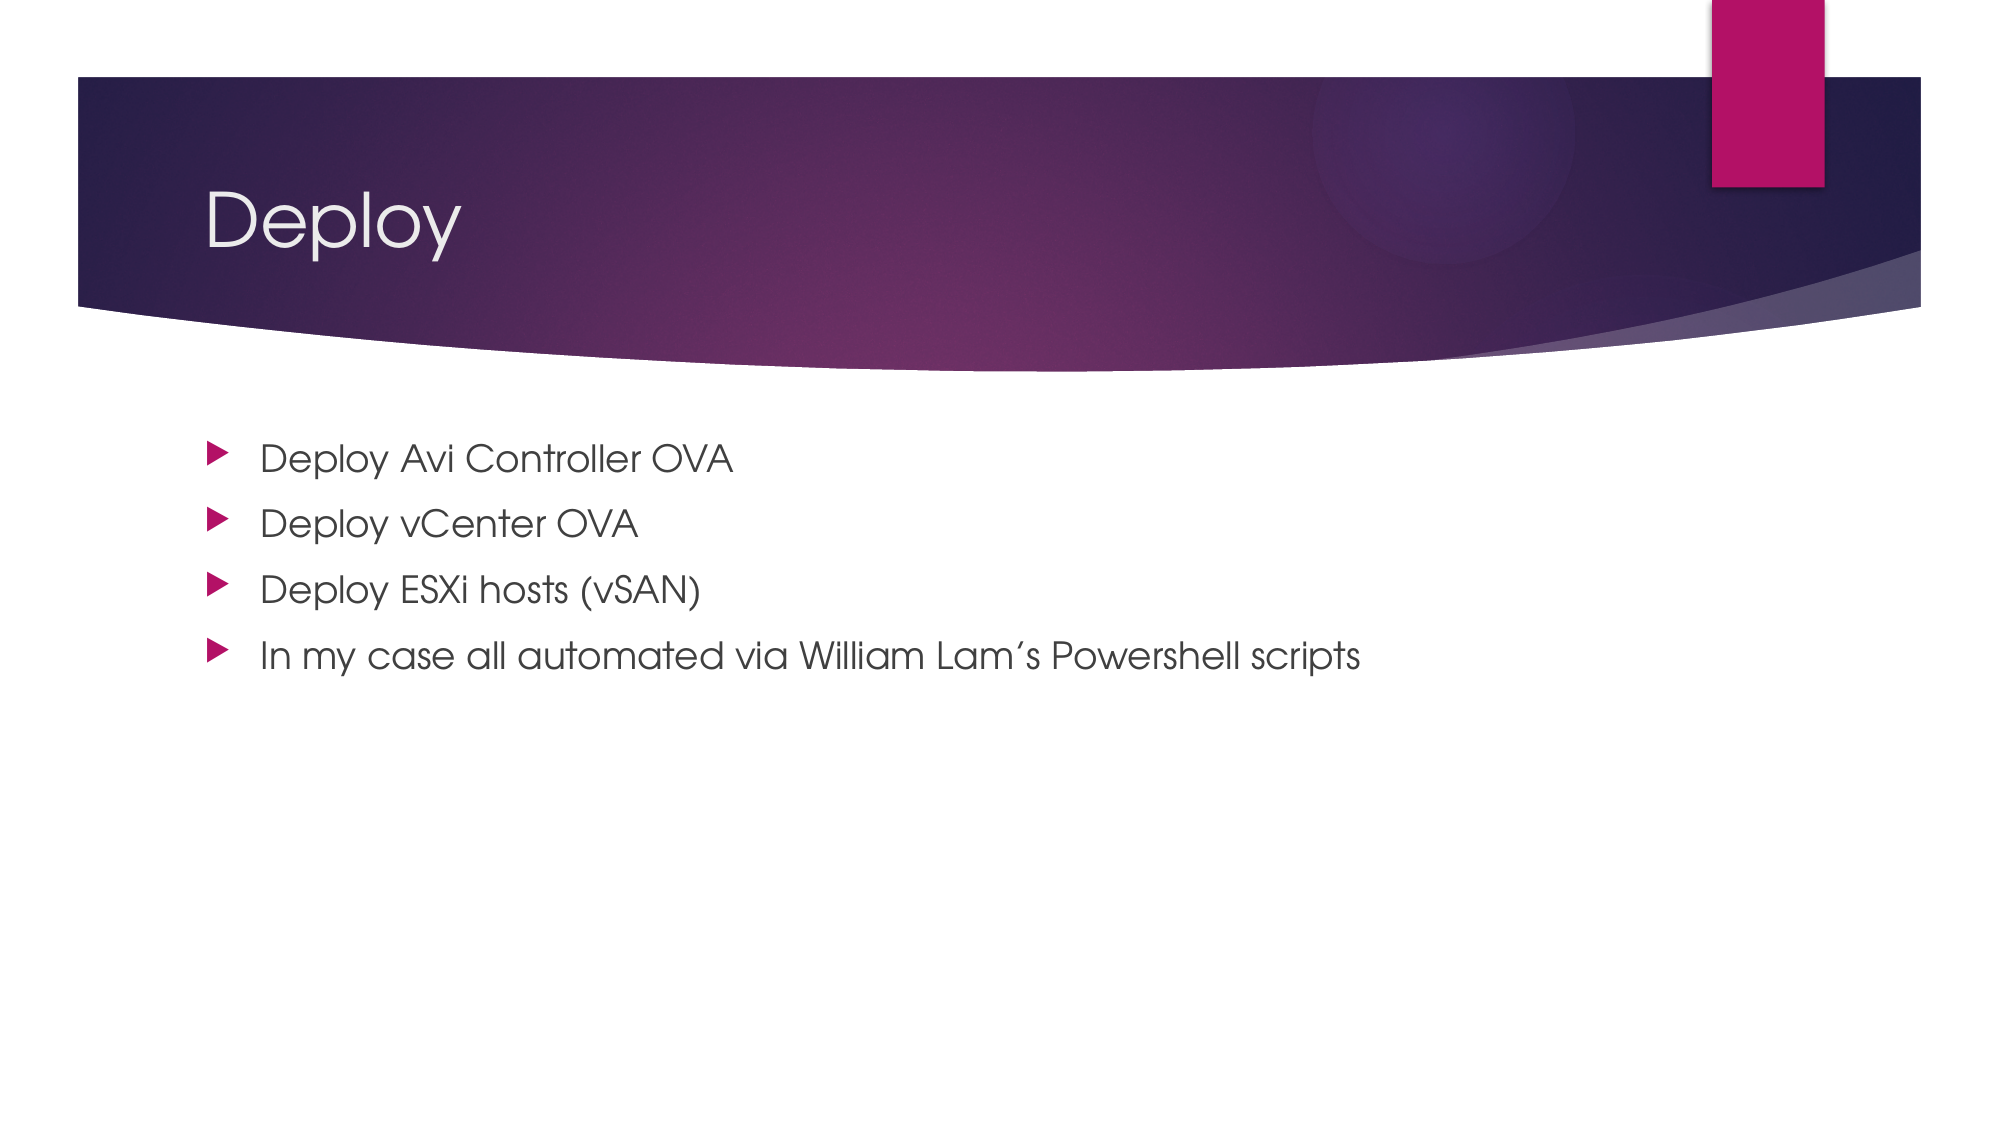

# Deploy
Deploy Avi Controller OVA
Deploy vCenter OVA
Deploy ESXi hosts (vSAN)
In my case all automated via William Lam’s Powershell scripts